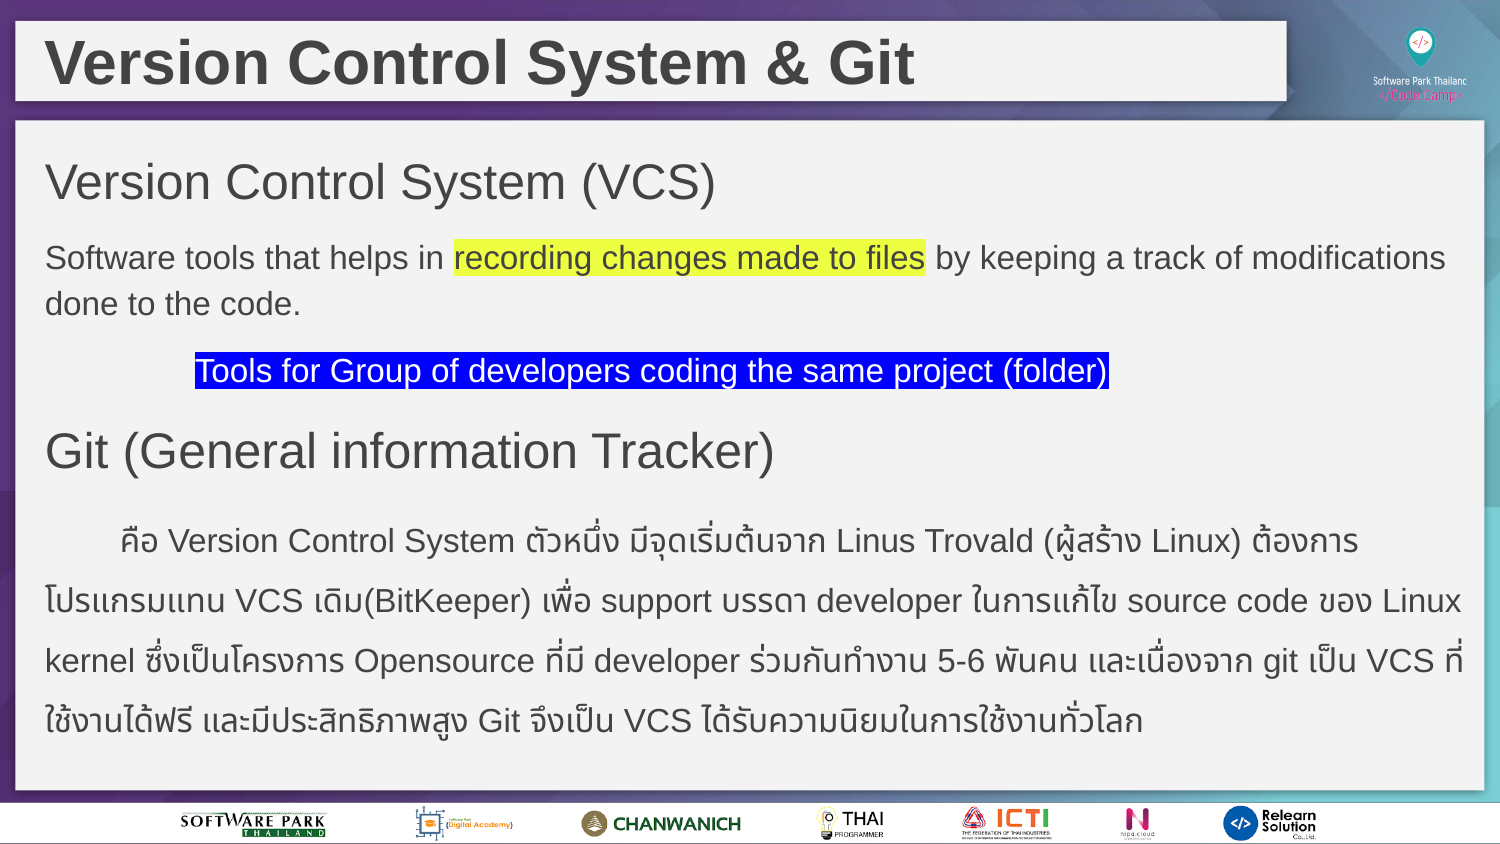

Version Control System & Git
Version Control System (VCS)
Software tools that helps in recording changes made to files by keeping a track of modifications done to the code.
	Tools for Group of developers coding the same project (folder)
Git (General information Tracker)
คือ Version Control System ตัวหนึ่ง มีจุดเริ่มต้นจาก Linus Trovald (ผู้สร้าง Linux) ต้องการโปรแกรมแทน VCS เดิม(BitKeeper) เพื่อ support บรรดา developer ในการแก้ไข source code ของ Linux kernel ซึ่งเป็นโครงการ Opensource ที่มี developer ร่วมกันทำงาน 5-6 พันคน และเนื่องจาก git เป็น VCS ที่ใช้งานได้ฟรี และมีประสิทธิภาพสูง Git จึงเป็น VCS ได้รับความนิยมในการใช้งานทั่วโลก

https://www.geeksforgeeks.org/version-control-systems/